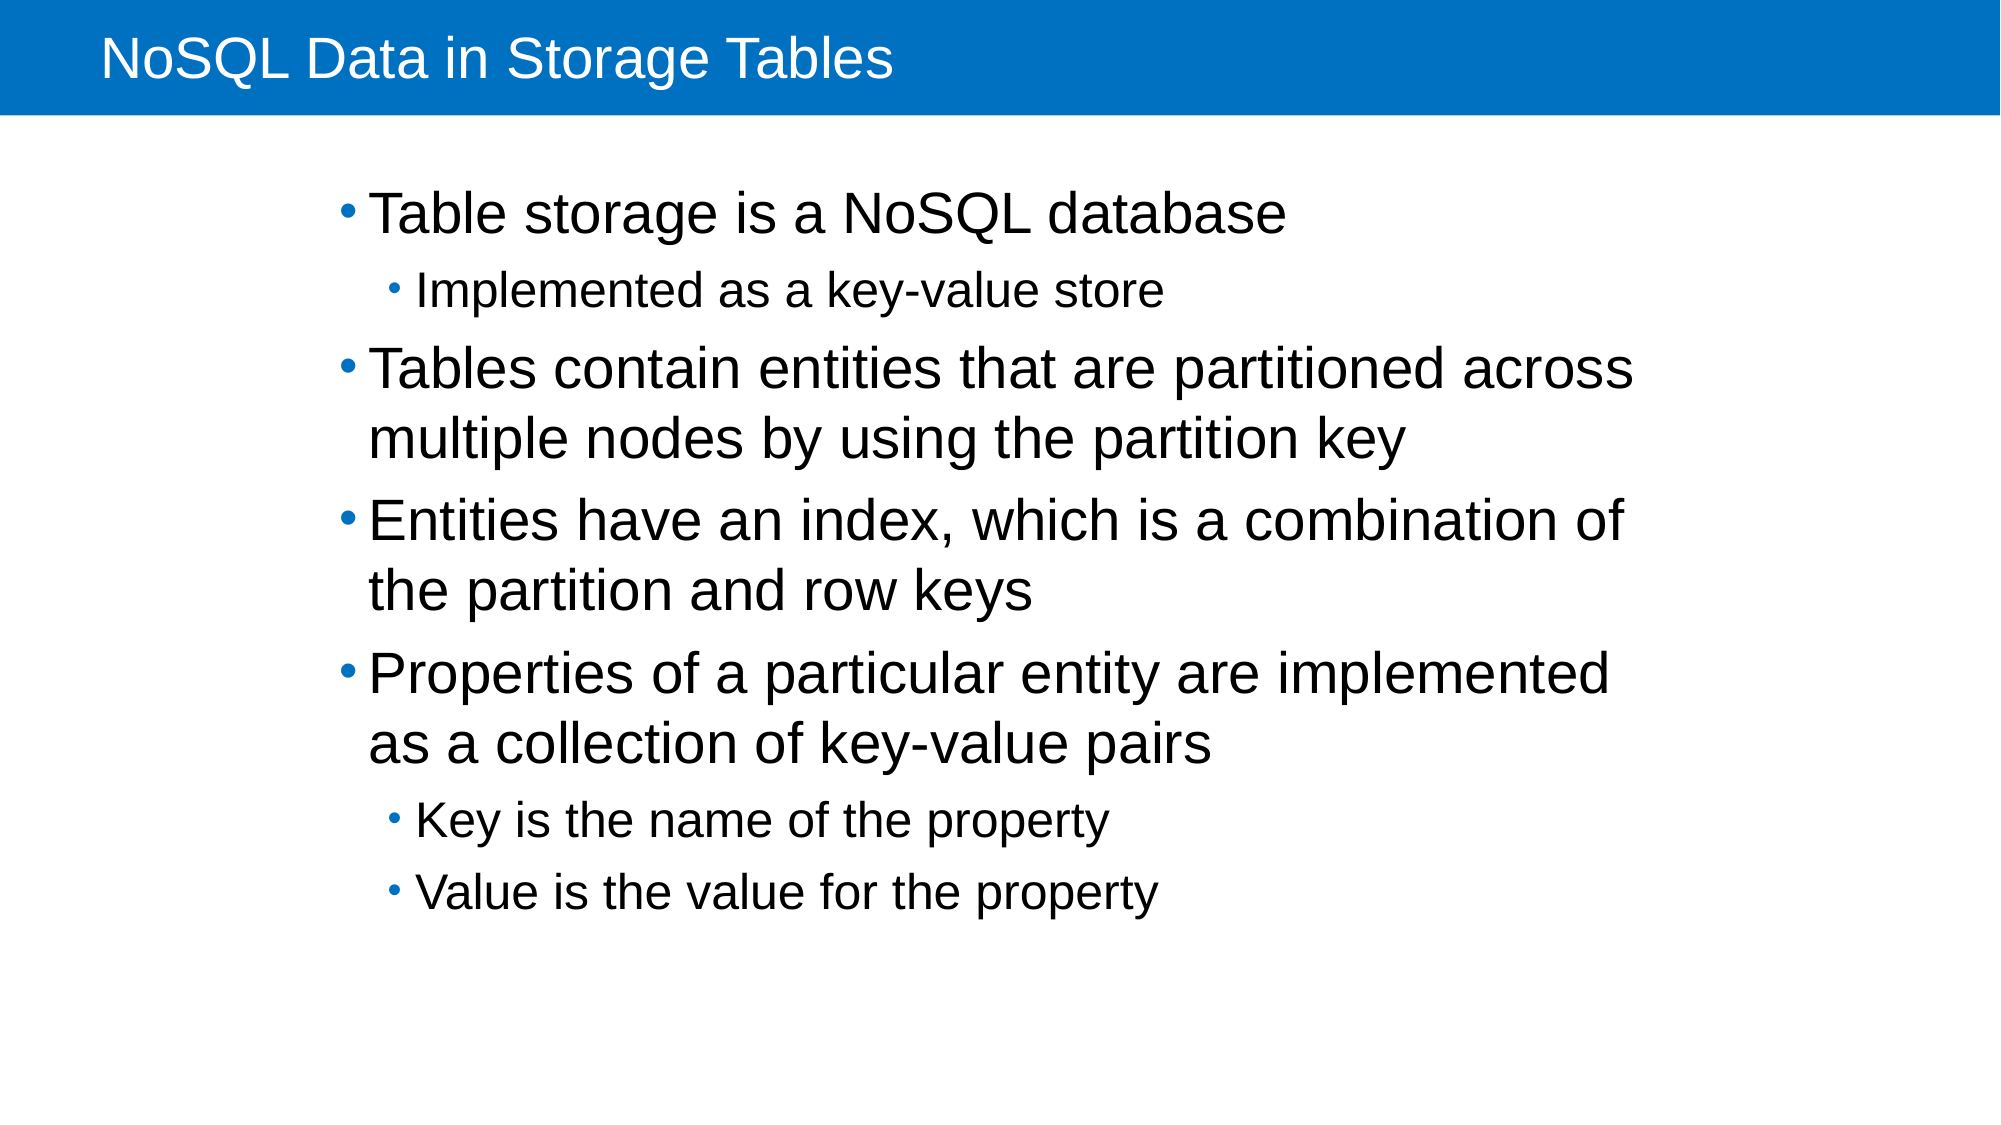

# NoSQL Data in Storage Tables
Table storage is a NoSQL database
Implemented as a key-value store
Tables contain entities that are partitioned across multiple nodes by using the partition key
Entities have an index, which is a combination of the partition and row keys
Properties of a particular entity are implemented as a collection of key-value pairs
Key is the name of the property
Value is the value for the property